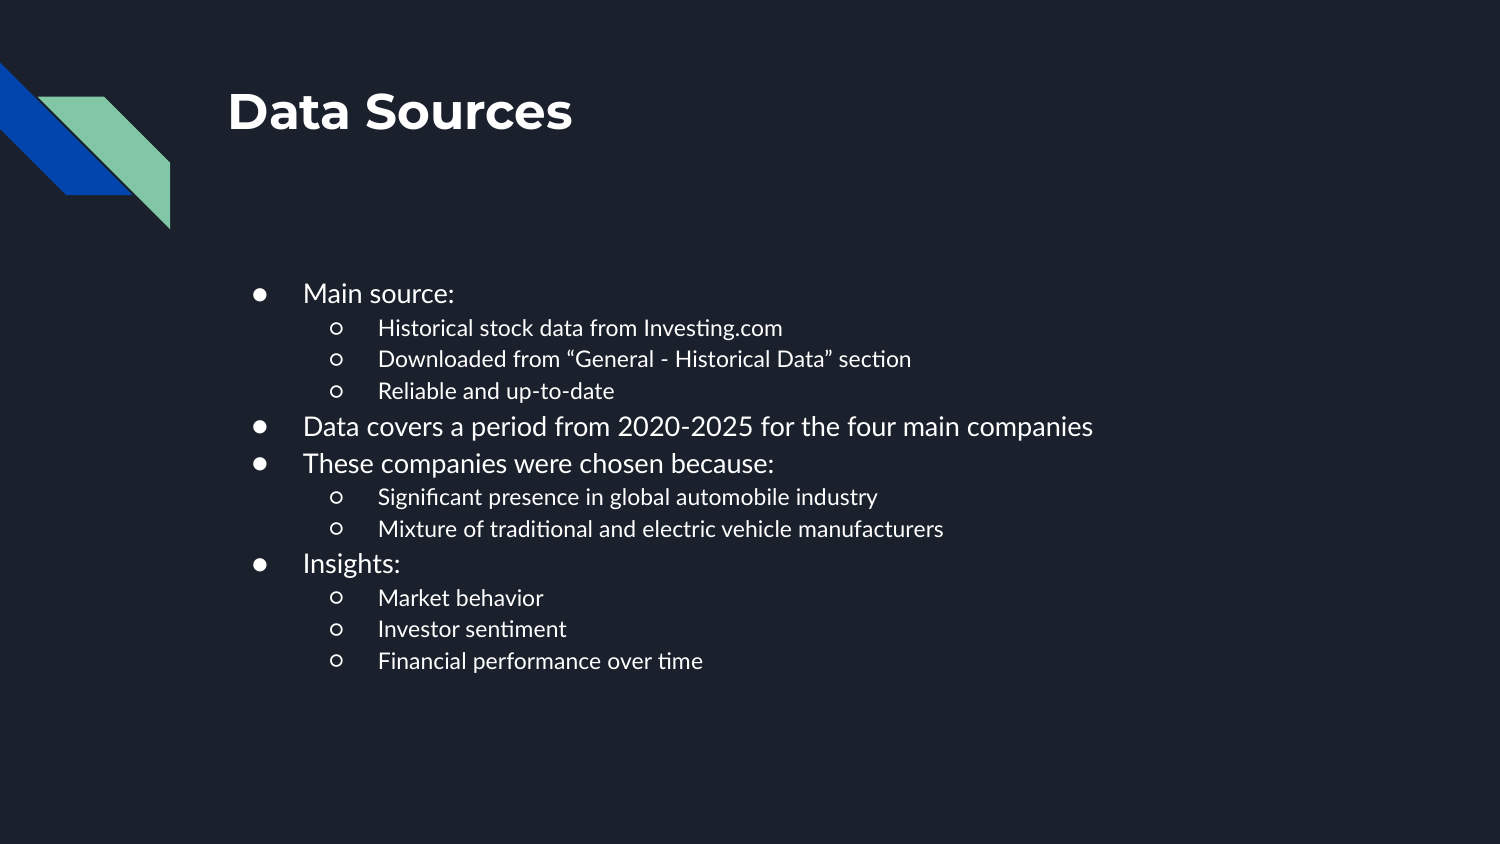

# Data Sources
Main source:
Historical stock data from Investing.com
Downloaded from “General - Historical Data” section
Reliable and up-to-date
Data covers a period from 2020-2025 for the four main companies
These companies were chosen because:
Significant presence in global automobile industry
Mixture of traditional and electric vehicle manufacturers
Insights:
Market behavior
Investor sentiment
Financial performance over time